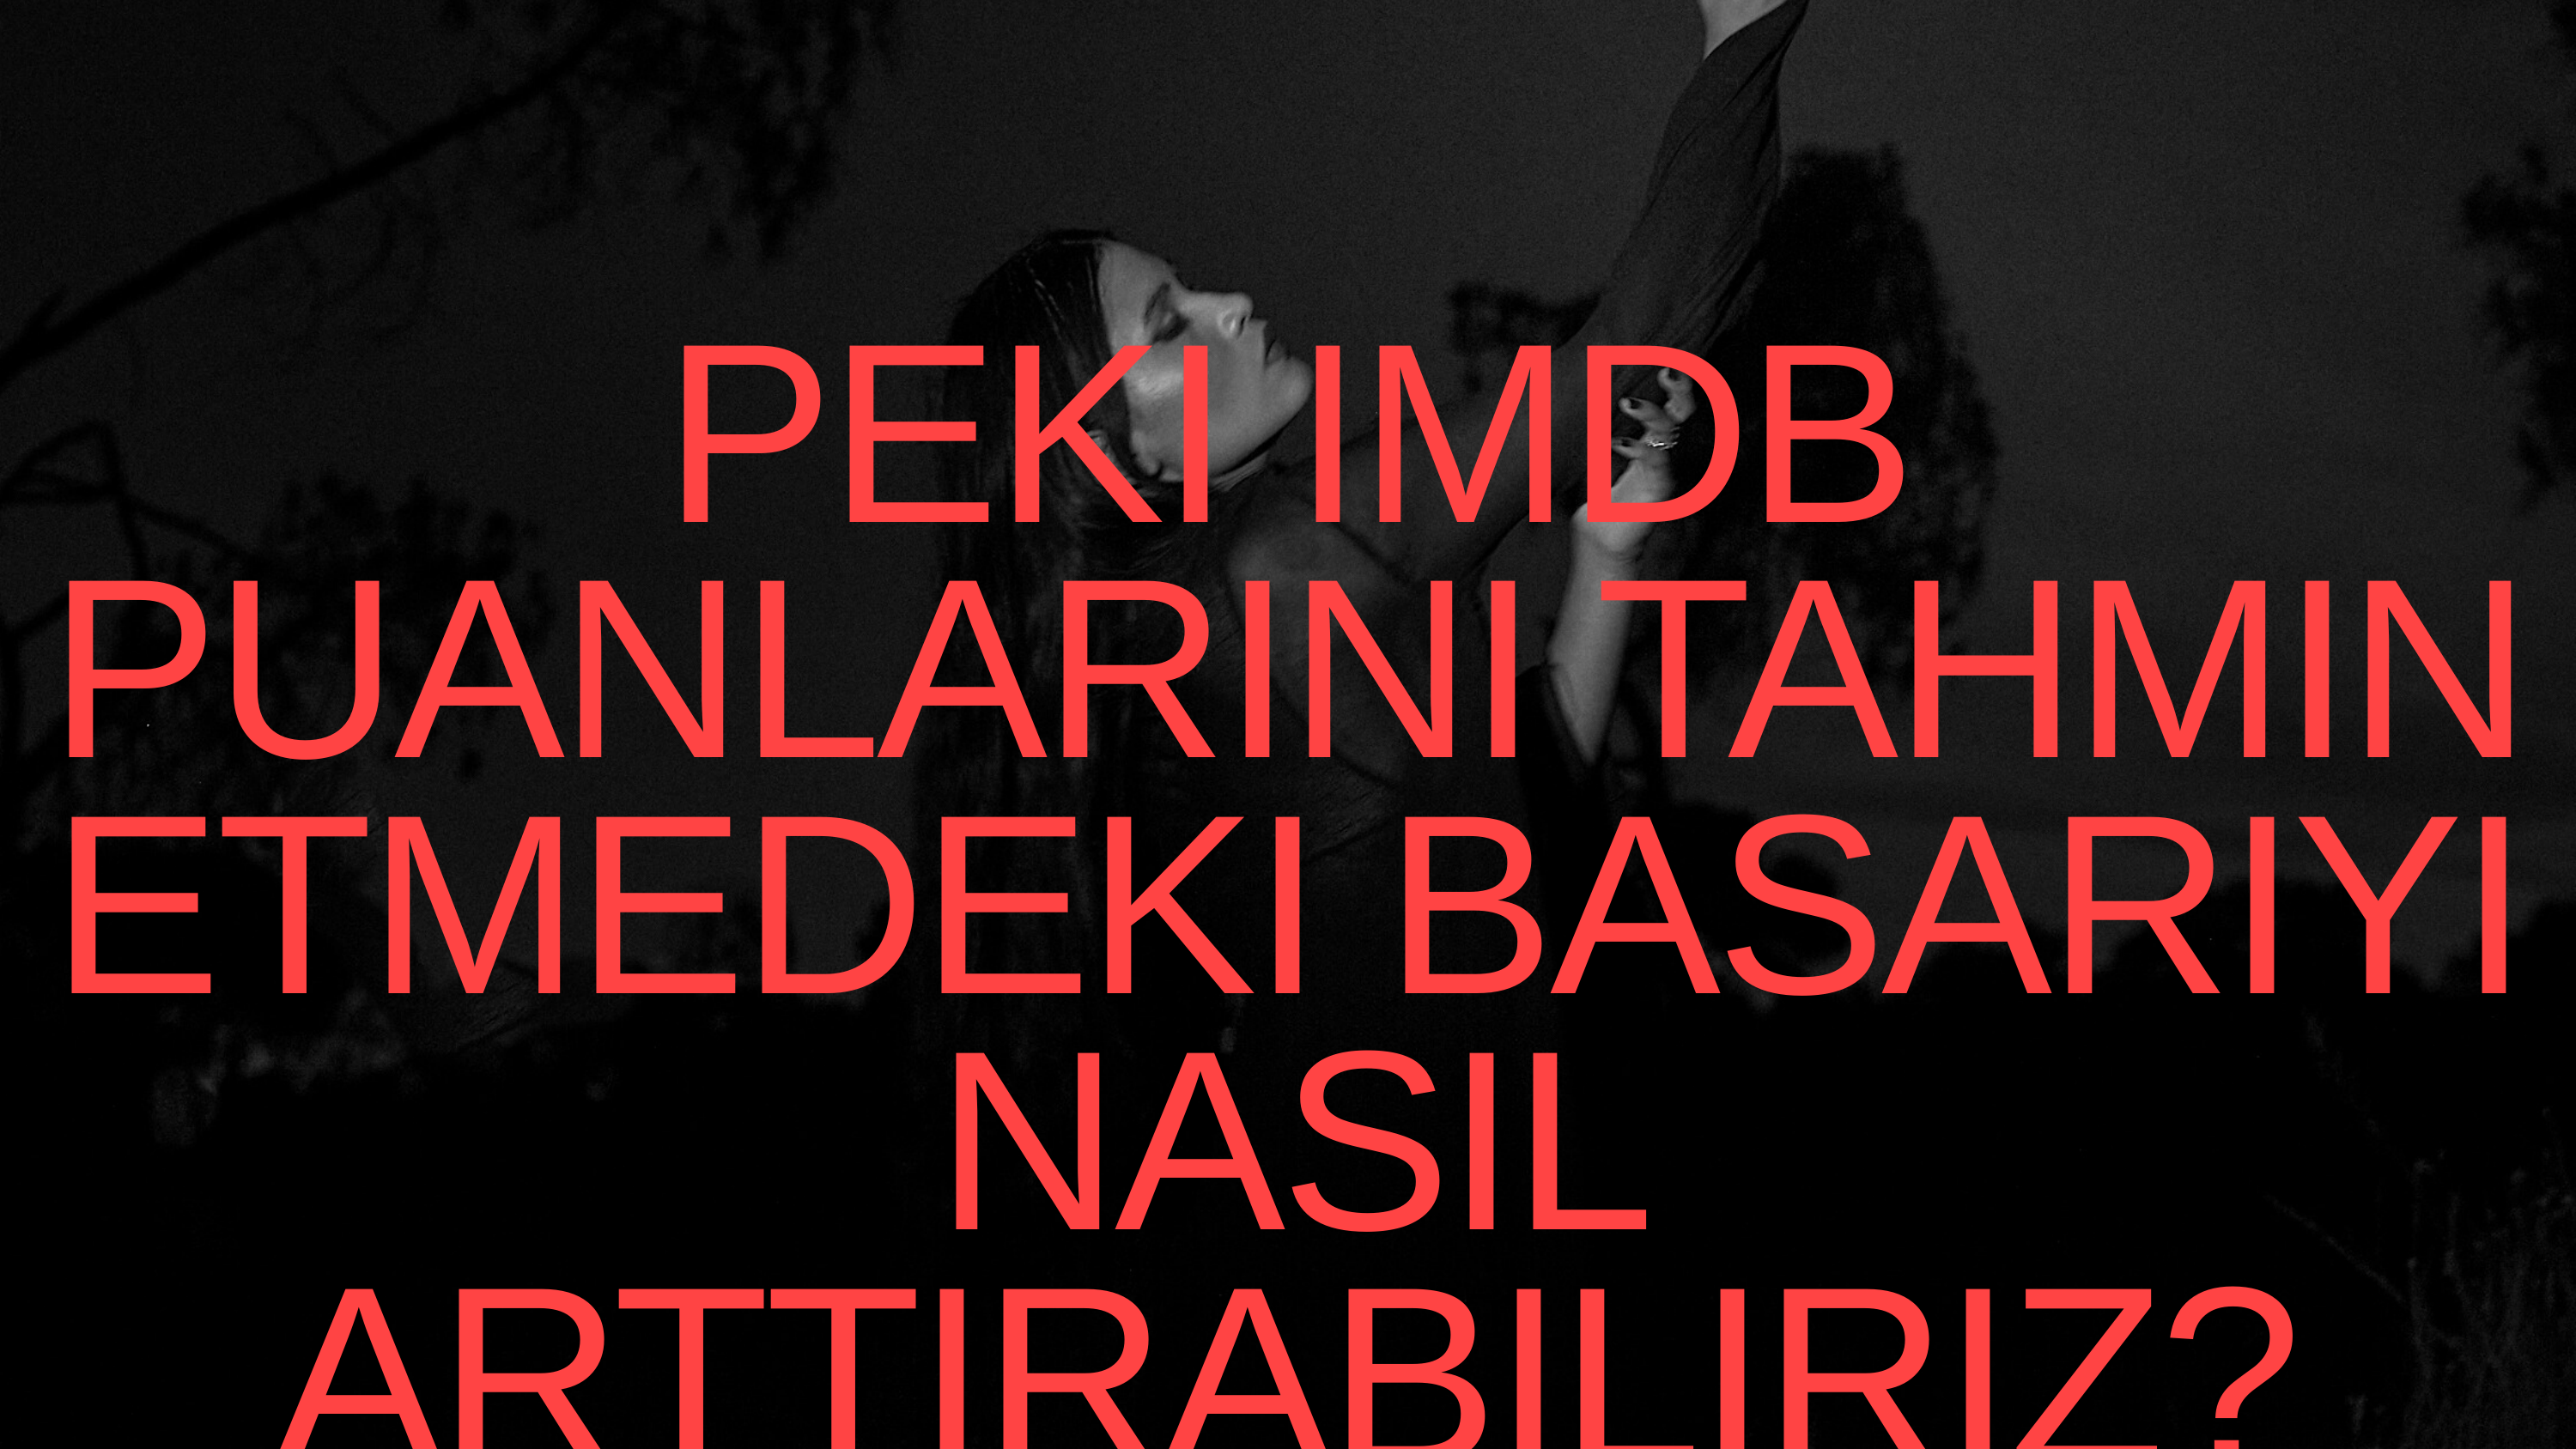

PEKI IMDB PUANLARINI TAHMIN ETMEDEKI BASARIYI NASIL ARTTIRABILIRIZ?